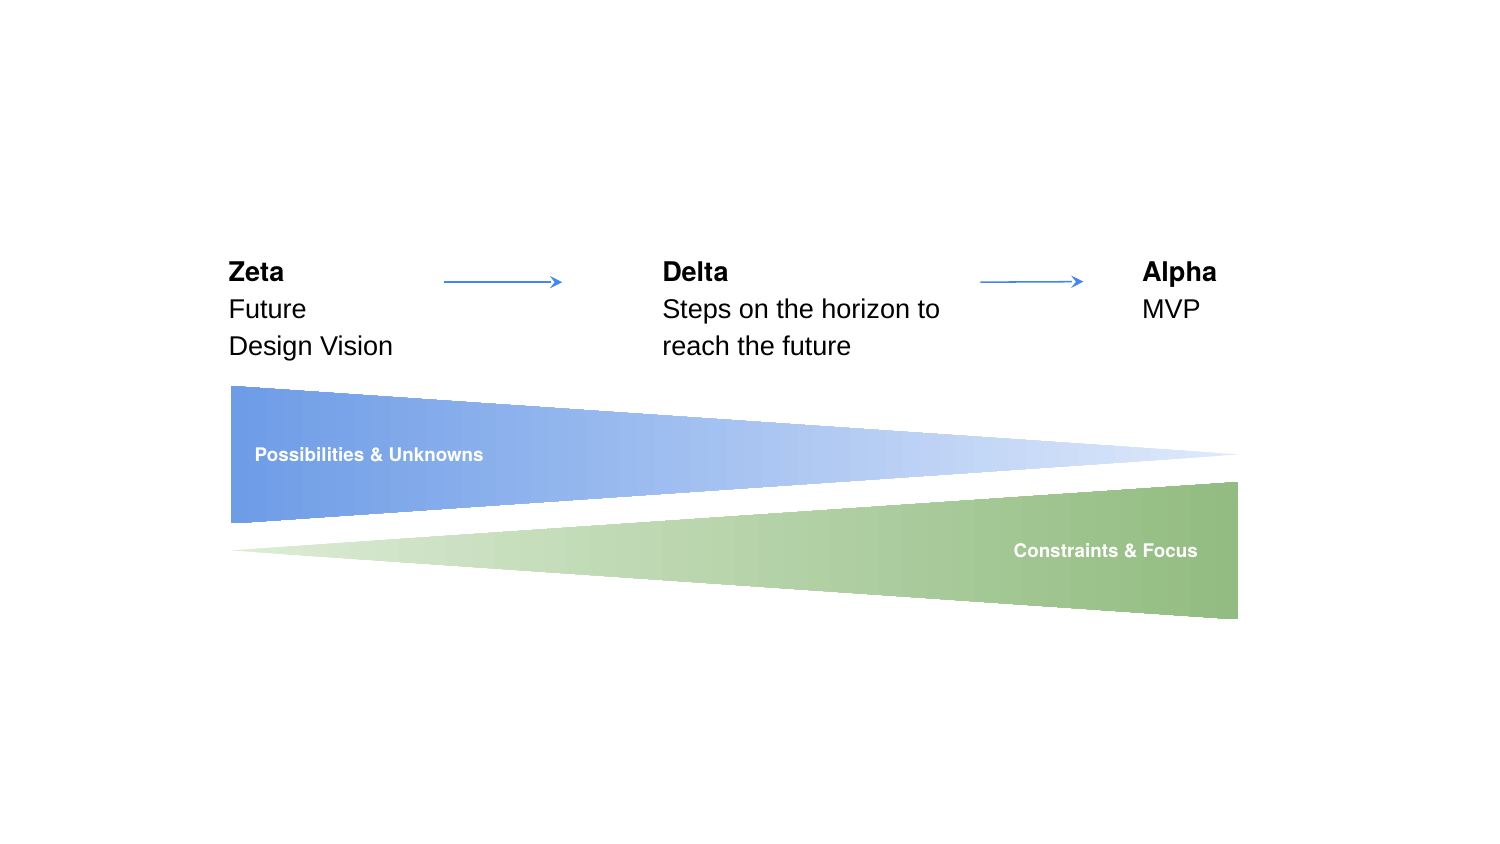

Zeta
Future
Design Vision
Delta
Steps on the horizon to reach the future
Alpha
MVP
Possibilities & Unknowns
Constraints & Focus